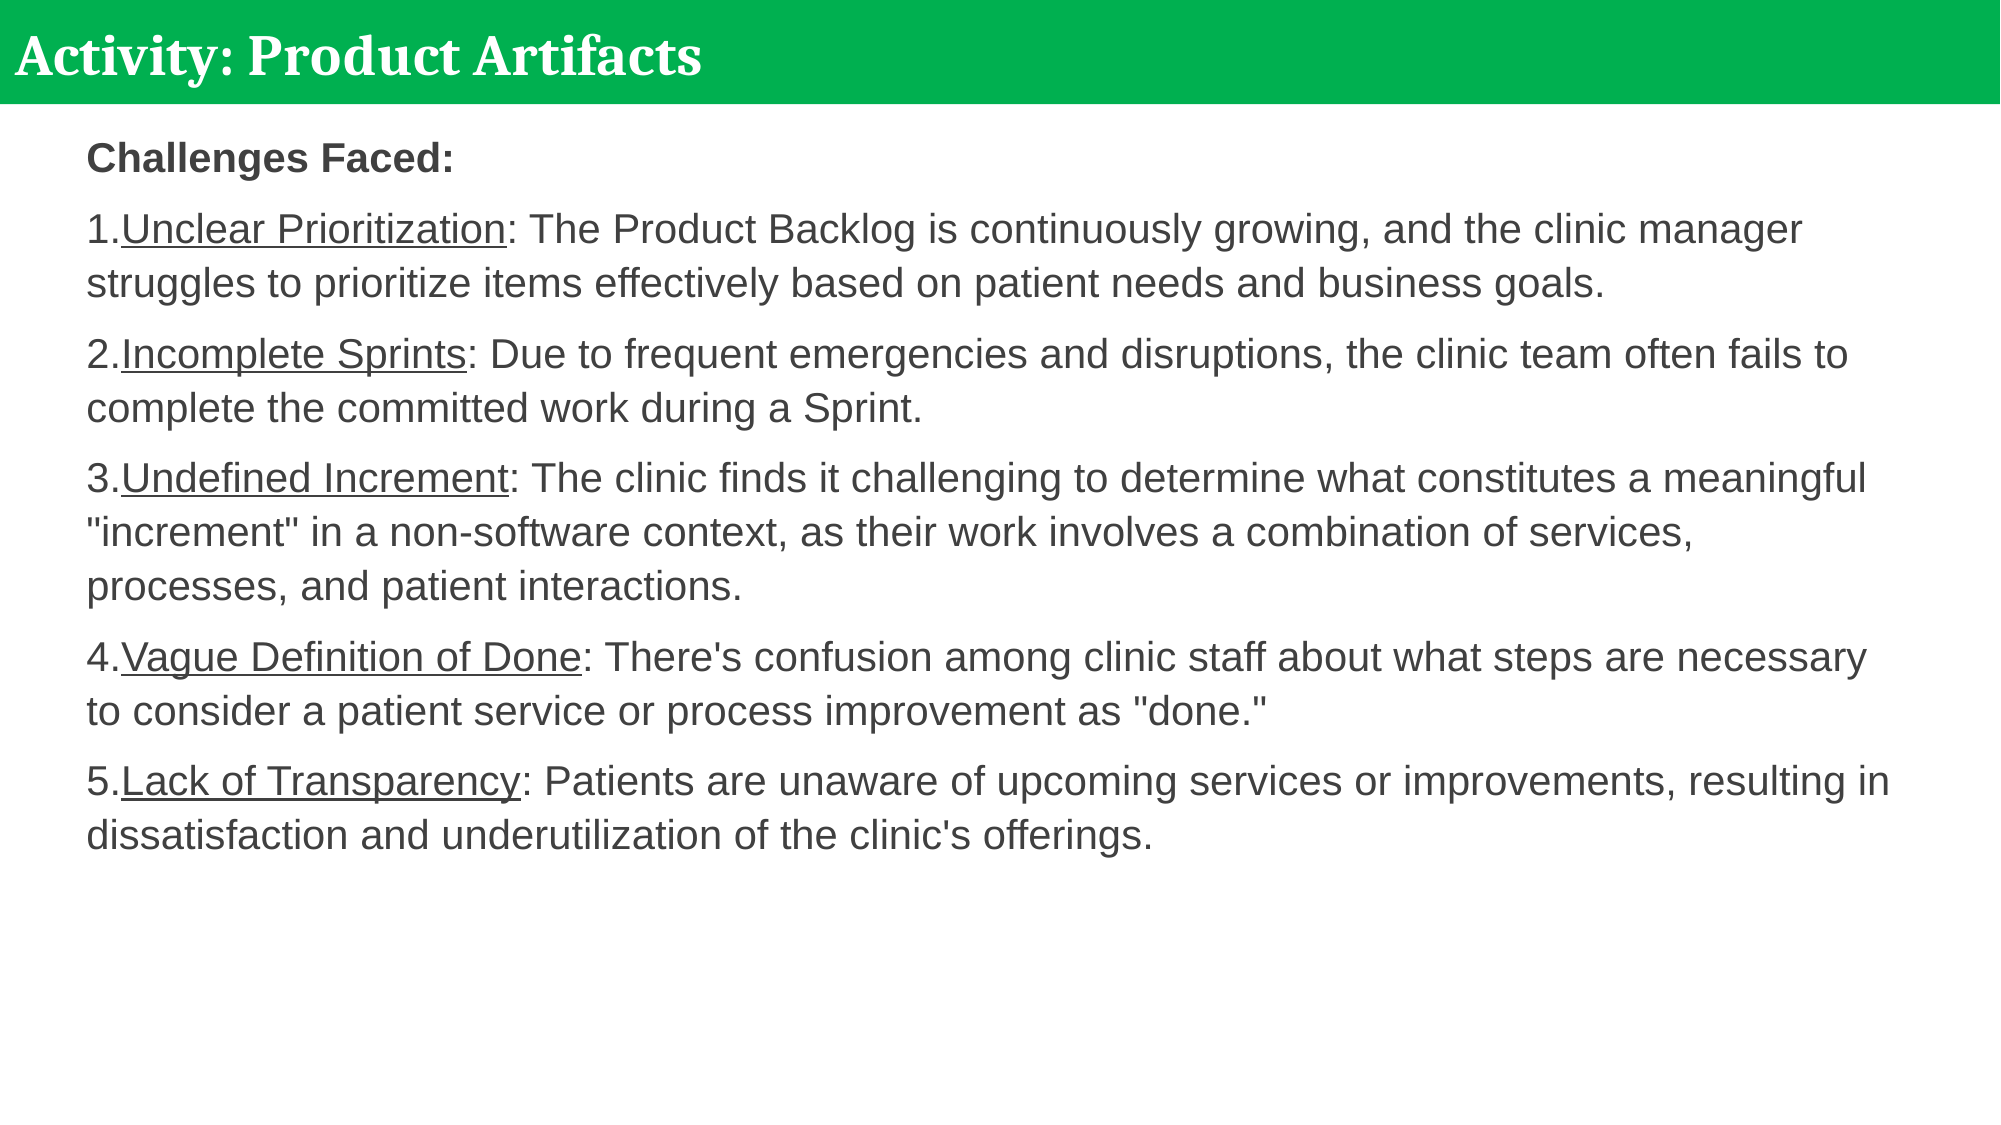

# Activity: Product Artifacts
Challenges Faced:
Unclear Prioritization: The Product Backlog is continuously growing, and the clinic manager struggles to prioritize items effectively based on patient needs and business goals.
Incomplete Sprints: Due to frequent emergencies and disruptions, the clinic team often fails to complete the committed work during a Sprint.
Undefined Increment: The clinic finds it challenging to determine what constitutes a meaningful "increment" in a non-software context, as their work involves a combination of services, processes, and patient interactions.
Vague Definition of Done: There's confusion among clinic staff about what steps are necessary to consider a patient service or process improvement as "done."
Lack of Transparency: Patients are unaware of upcoming services or improvements, resulting in dissatisfaction and underutilization of the clinic's offerings.